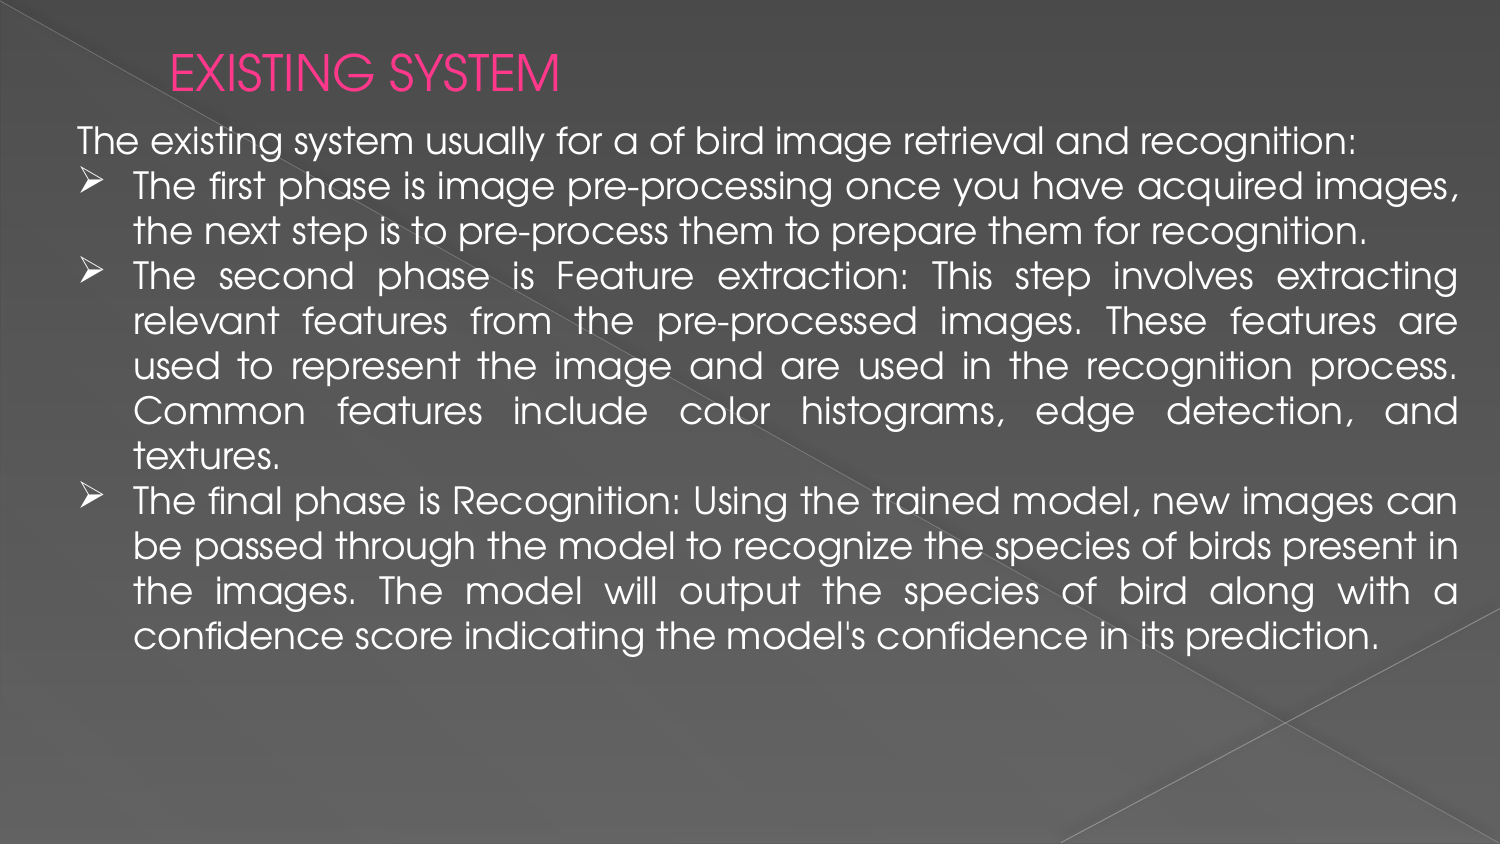

# EXISTING SYSTEM
The existing system usually for a of bird image retrieval and recognition:
The first phase is image pre-processing once you have acquired images, the next step is to pre-process them to prepare them for recognition.
The second phase is Feature extraction: This step involves extracting relevant features from the pre-processed images. These features are used to represent the image and are used in the recognition process. Common features include color histograms, edge detection, and textures.
The final phase is Recognition: Using the trained model, new images can be passed through the model to recognize the species of birds present in the images. The model will output the species of bird along with a confidence score indicating the model's confidence in its prediction.